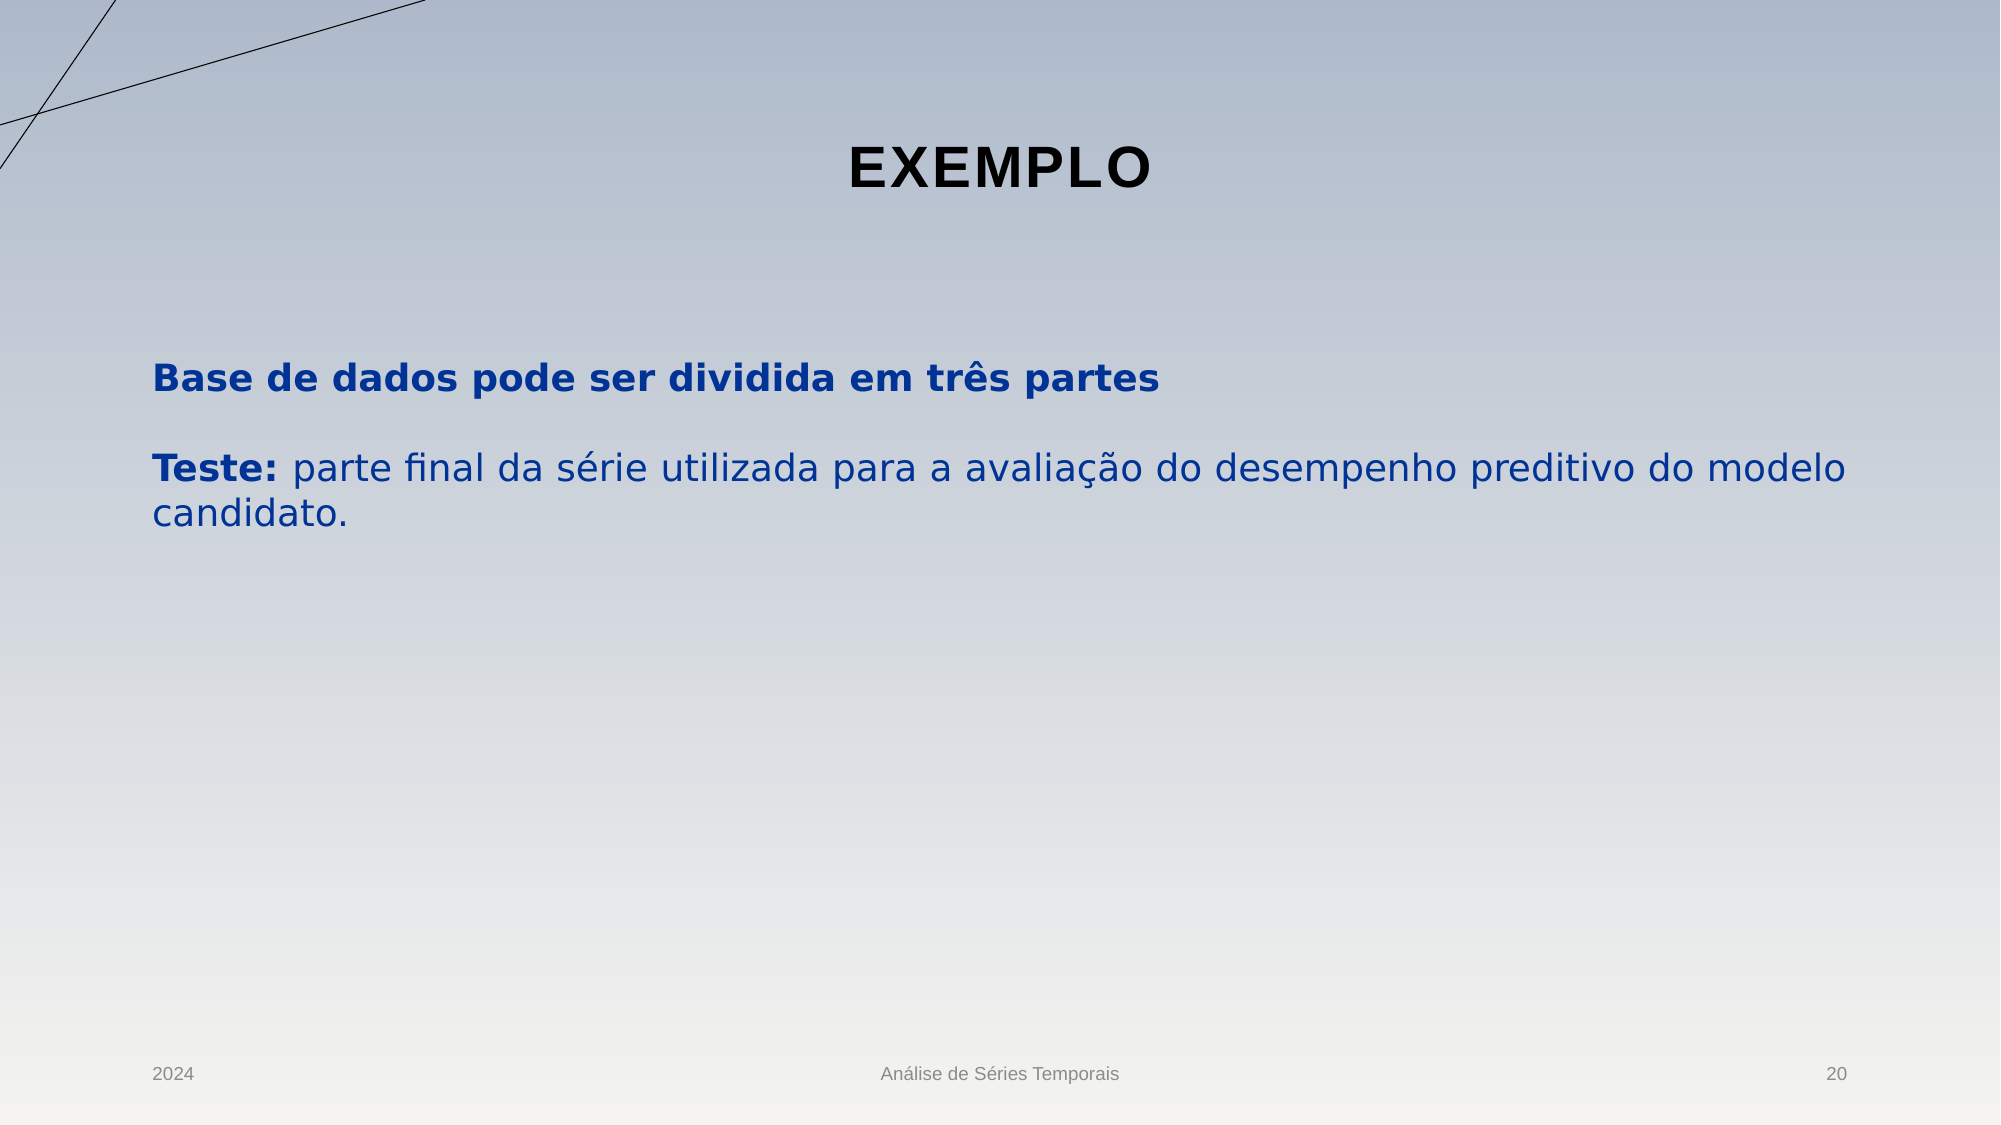

# EXemplo
Base de dados pode ser dividida em três partes

Teste: parte final da série utilizada para a avaliação do desempenho preditivo do modelo candidato.

2024
Análise de Séries Temporais
20